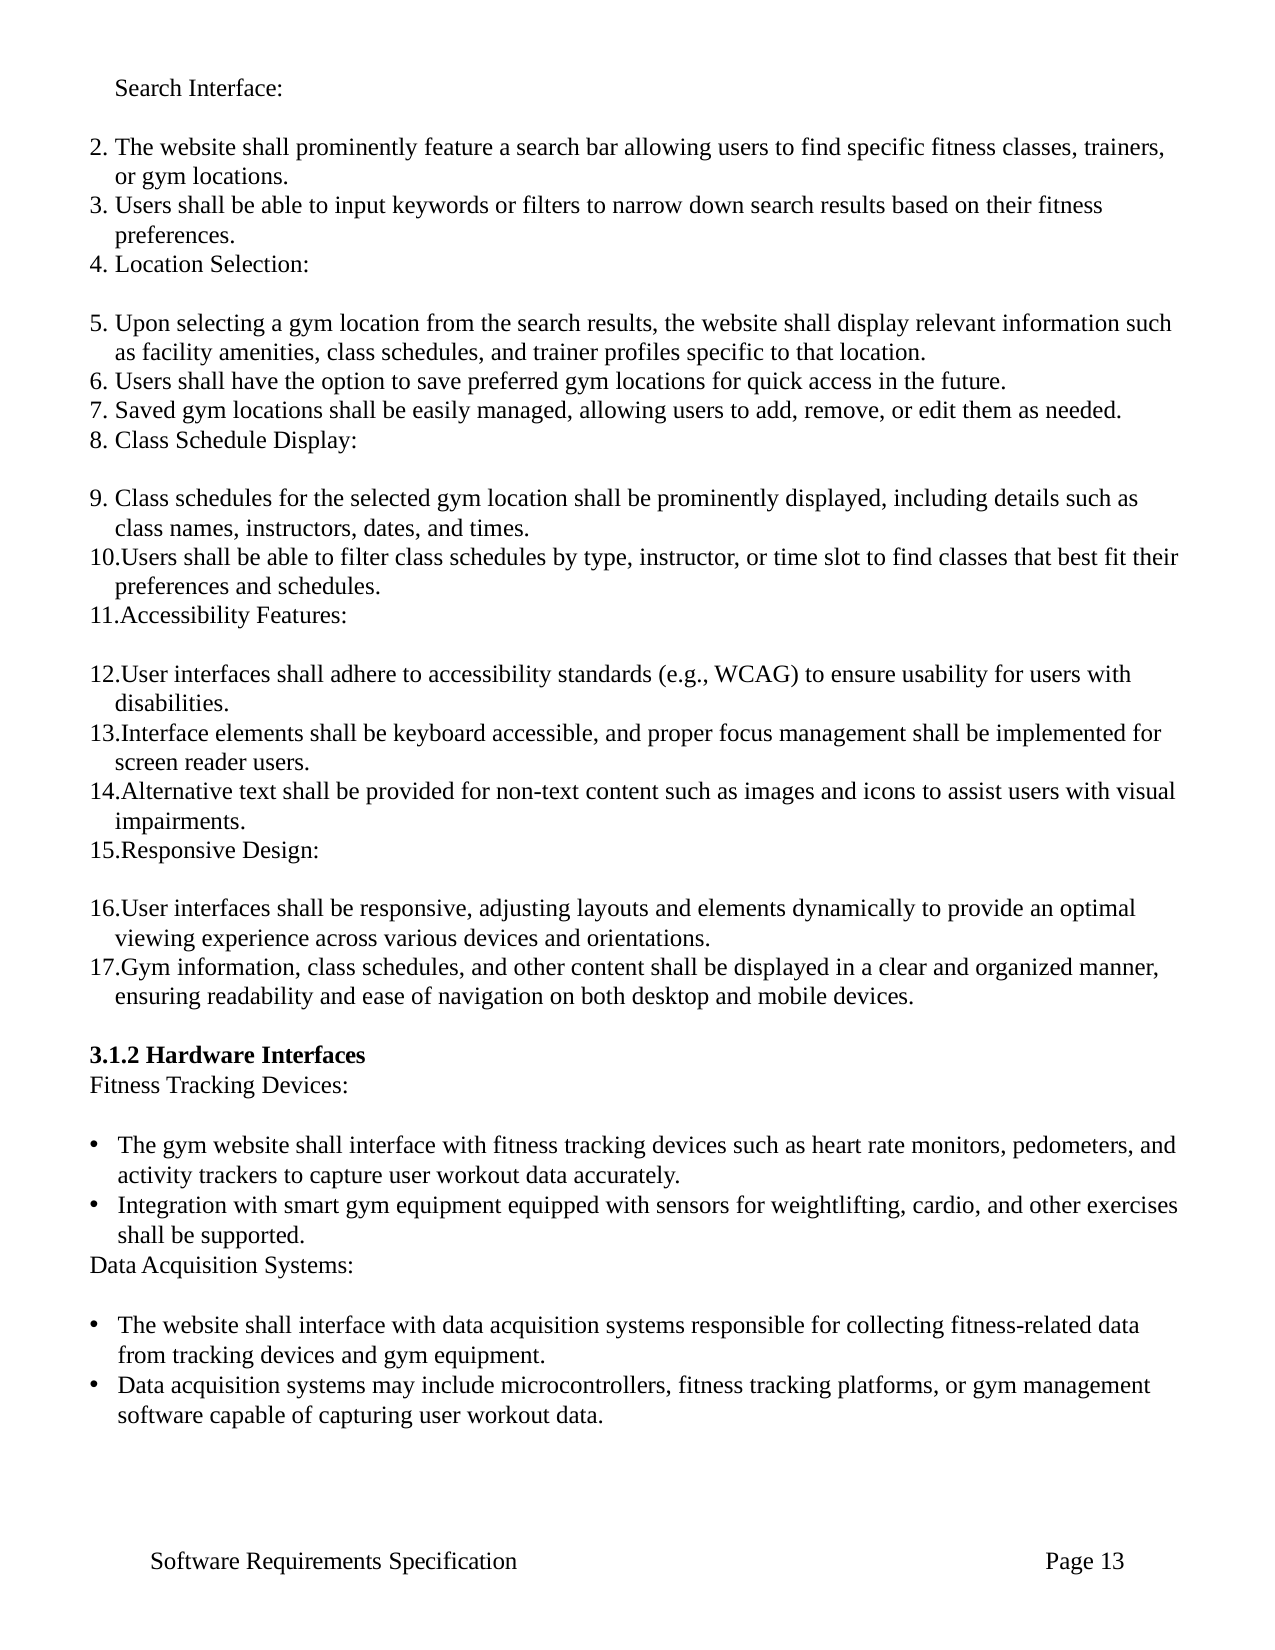

Search Interface:

The website shall prominently feature a search bar allowing users to find specific fitness classes, trainers, or gym locations.
Users shall be able to input keywords or filters to narrow down search results based on their fitness preferences.
Location Selection:

Upon selecting a gym location from the search results, the website shall display relevant information such as facility amenities, class schedules, and trainer profiles specific to that location.
Users shall have the option to save preferred gym locations for quick access in the future.
Saved gym locations shall be easily managed, allowing users to add, remove, or edit them as needed.
Class Schedule Display:

Class schedules for the selected gym location shall be prominently displayed, including details such as class names, instructors, dates, and times.
Users shall be able to filter class schedules by type, instructor, or time slot to find classes that best fit their preferences and schedules.
Accessibility Features:

User interfaces shall adhere to accessibility standards (e.g., WCAG) to ensure usability for users with disabilities.
Interface elements shall be keyboard accessible, and proper focus management shall be implemented for screen reader users.
Alternative text shall be provided for non-text content such as images and icons to assist users with visual impairments.
Responsive Design:

User interfaces shall be responsive, adjusting layouts and elements dynamically to provide an optimal viewing experience across various devices and orientations.
Gym information, class schedules, and other content shall be displayed in a clear and organized manner, ensuring readability and ease of navigation on both desktop and mobile devices.

3.1.2 Hardware Interfaces
Fitness Tracking Devices:

The gym website shall interface with fitness tracking devices such as heart rate monitors, pedometers, and activity trackers to capture user workout data accurately.
Integration with smart gym equipment equipped with sensors for weightlifting, cardio, and other exercises shall be supported.
Data Acquisition Systems:

The website shall interface with data acquisition systems responsible for collecting fitness-related data from tracking devices and gym equipment.
Data acquisition systems may include microcontrollers, fitness tracking platforms, or gym management software capable of capturing user workout data.
Software Requirements Specification
Page 13